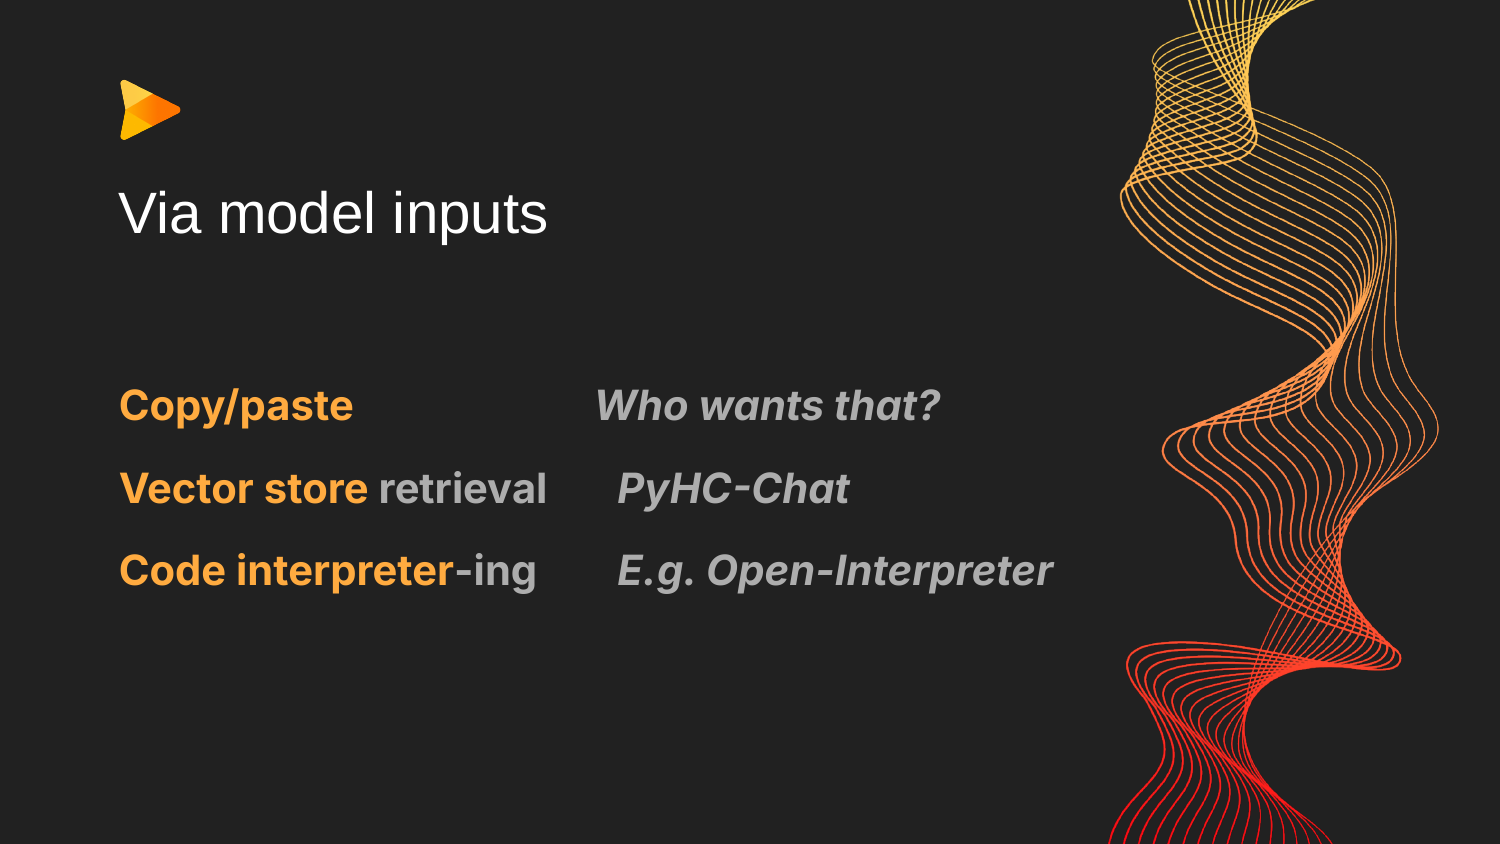

# Via model inputs

Copy/paste                        Who wants that?
Vector store retrieval       PyHC-Chat
Code interpreter-ing        E.g. Open-Interpreter